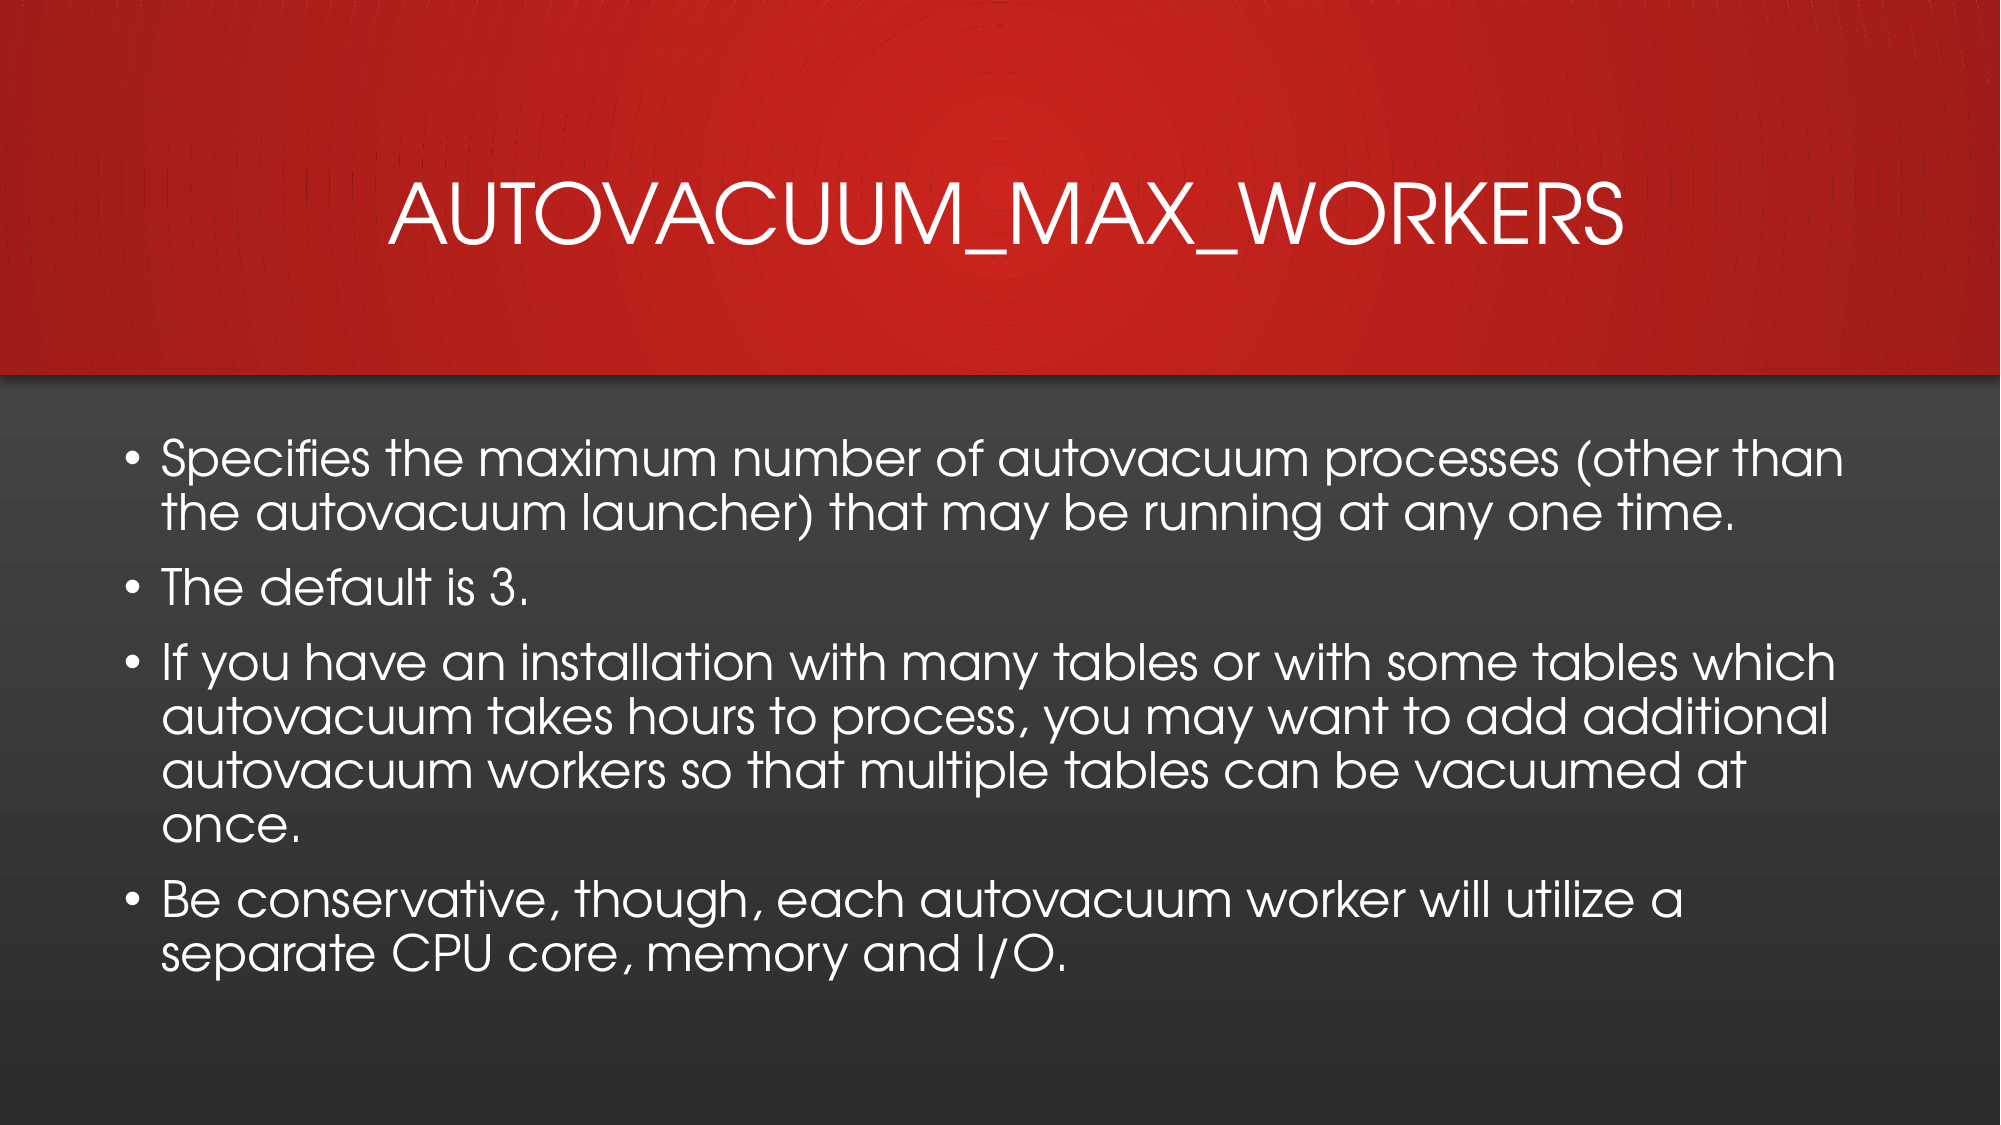

# autovacuum_max_workers

Specifies the maximum number of autovacuum processes (other than the autovacuum launcher) that may be running at any one time.
The default is 3.
If you have an installation with many tables or with some tables which autovacuum takes hours to process, you may want to add additional autovacuum workers so that multiple tables can be vacuumed at once.
Be conservative, though, each autovacuum worker will utilize a separate CPU core, memory and I/O.